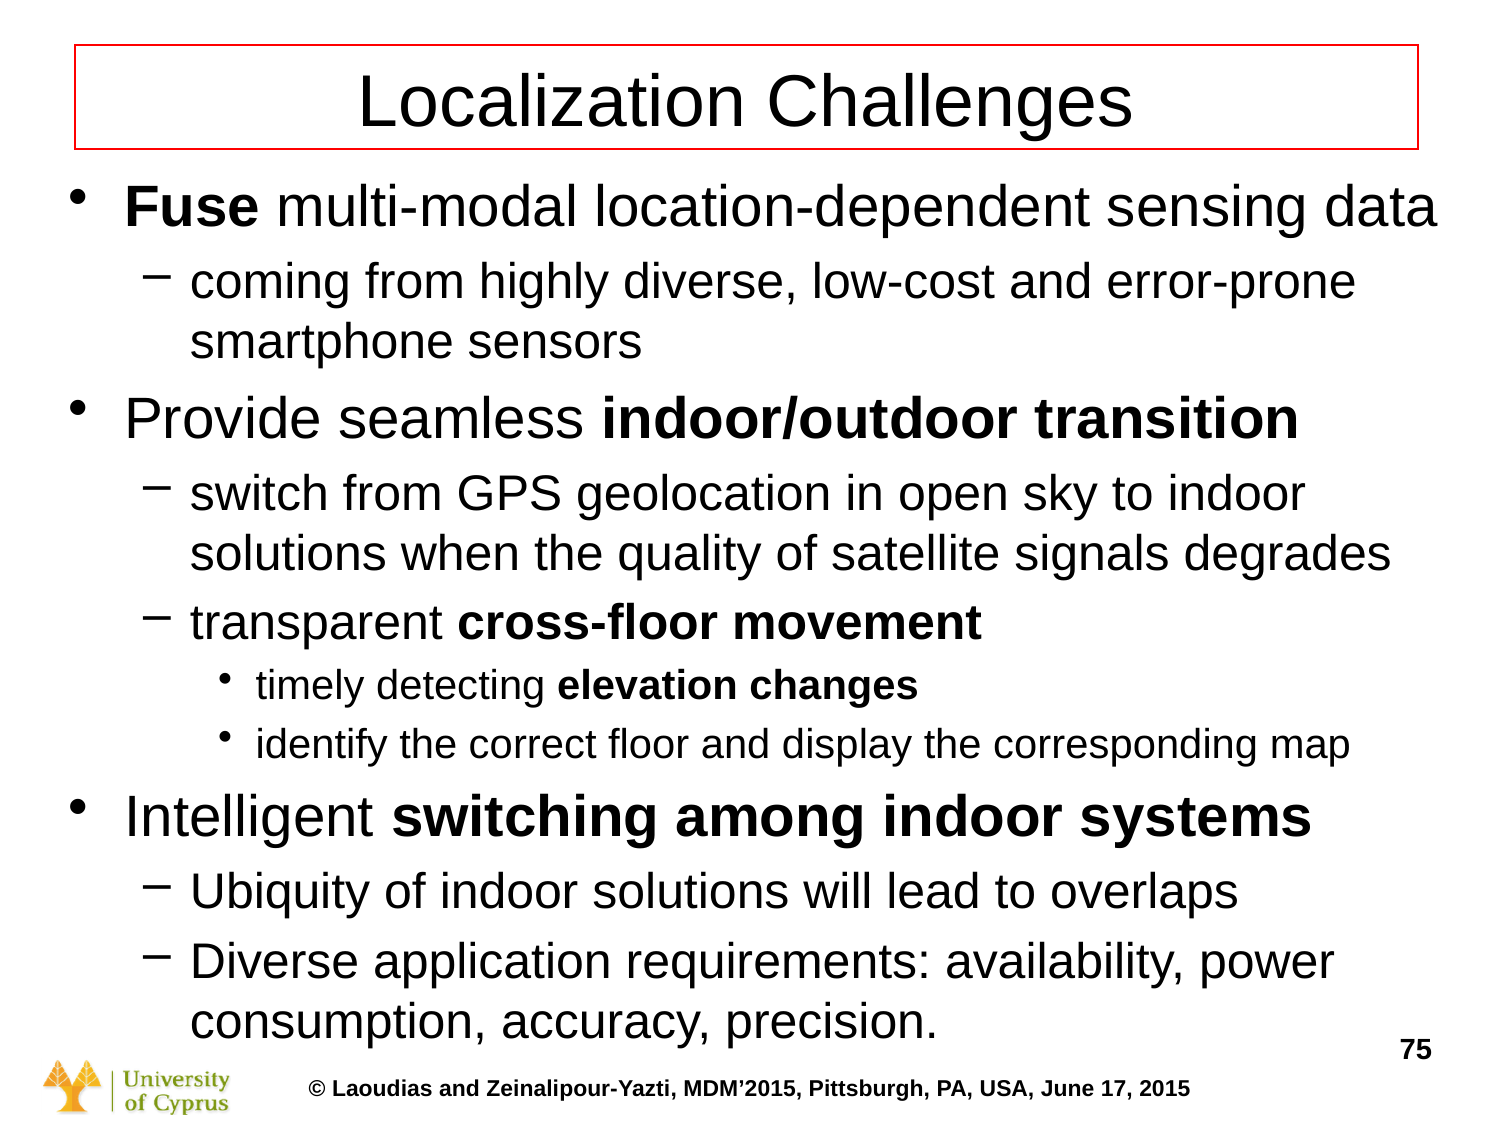

Basic Operation on Smartphone Power(mW=mJ/s)
CPU Minimal use (just OS running) 35mW
CPU Standard use (light processing) 175mW
CPU Peak (heavy processing) 469mW
WiFi Idle (Connected) 34mW
WiFi Localization (avg/minute) 125mW
WiFi Peak (Uplink 123Kbps, -58dBm) 400mW
3G Localization (avg/minute) 300mW
3G Busy 900mW
GPS On (steady) 275mW
OLED Economy Mode 300mW
OLED Full Brightness 676mW
# Localization Challenges
Fuse multi-modal location-dependent sensing data
coming from highly diverse, low-cost and error-prone smartphone sensors
Provide seamless indoor/outdoor transition
switch from GPS geolocation in open sky to indoor solutions when the quality of satellite signals degrades
transparent cross-floor movement
timely detecting elevation changes
identify the correct floor and display the corresponding map
Intelligent switching among indoor systems
Ubiquity of indoor solutions will lead to overlaps
Diverse application requirements: availability, power consumption, accuracy, precision.
Source: NASA